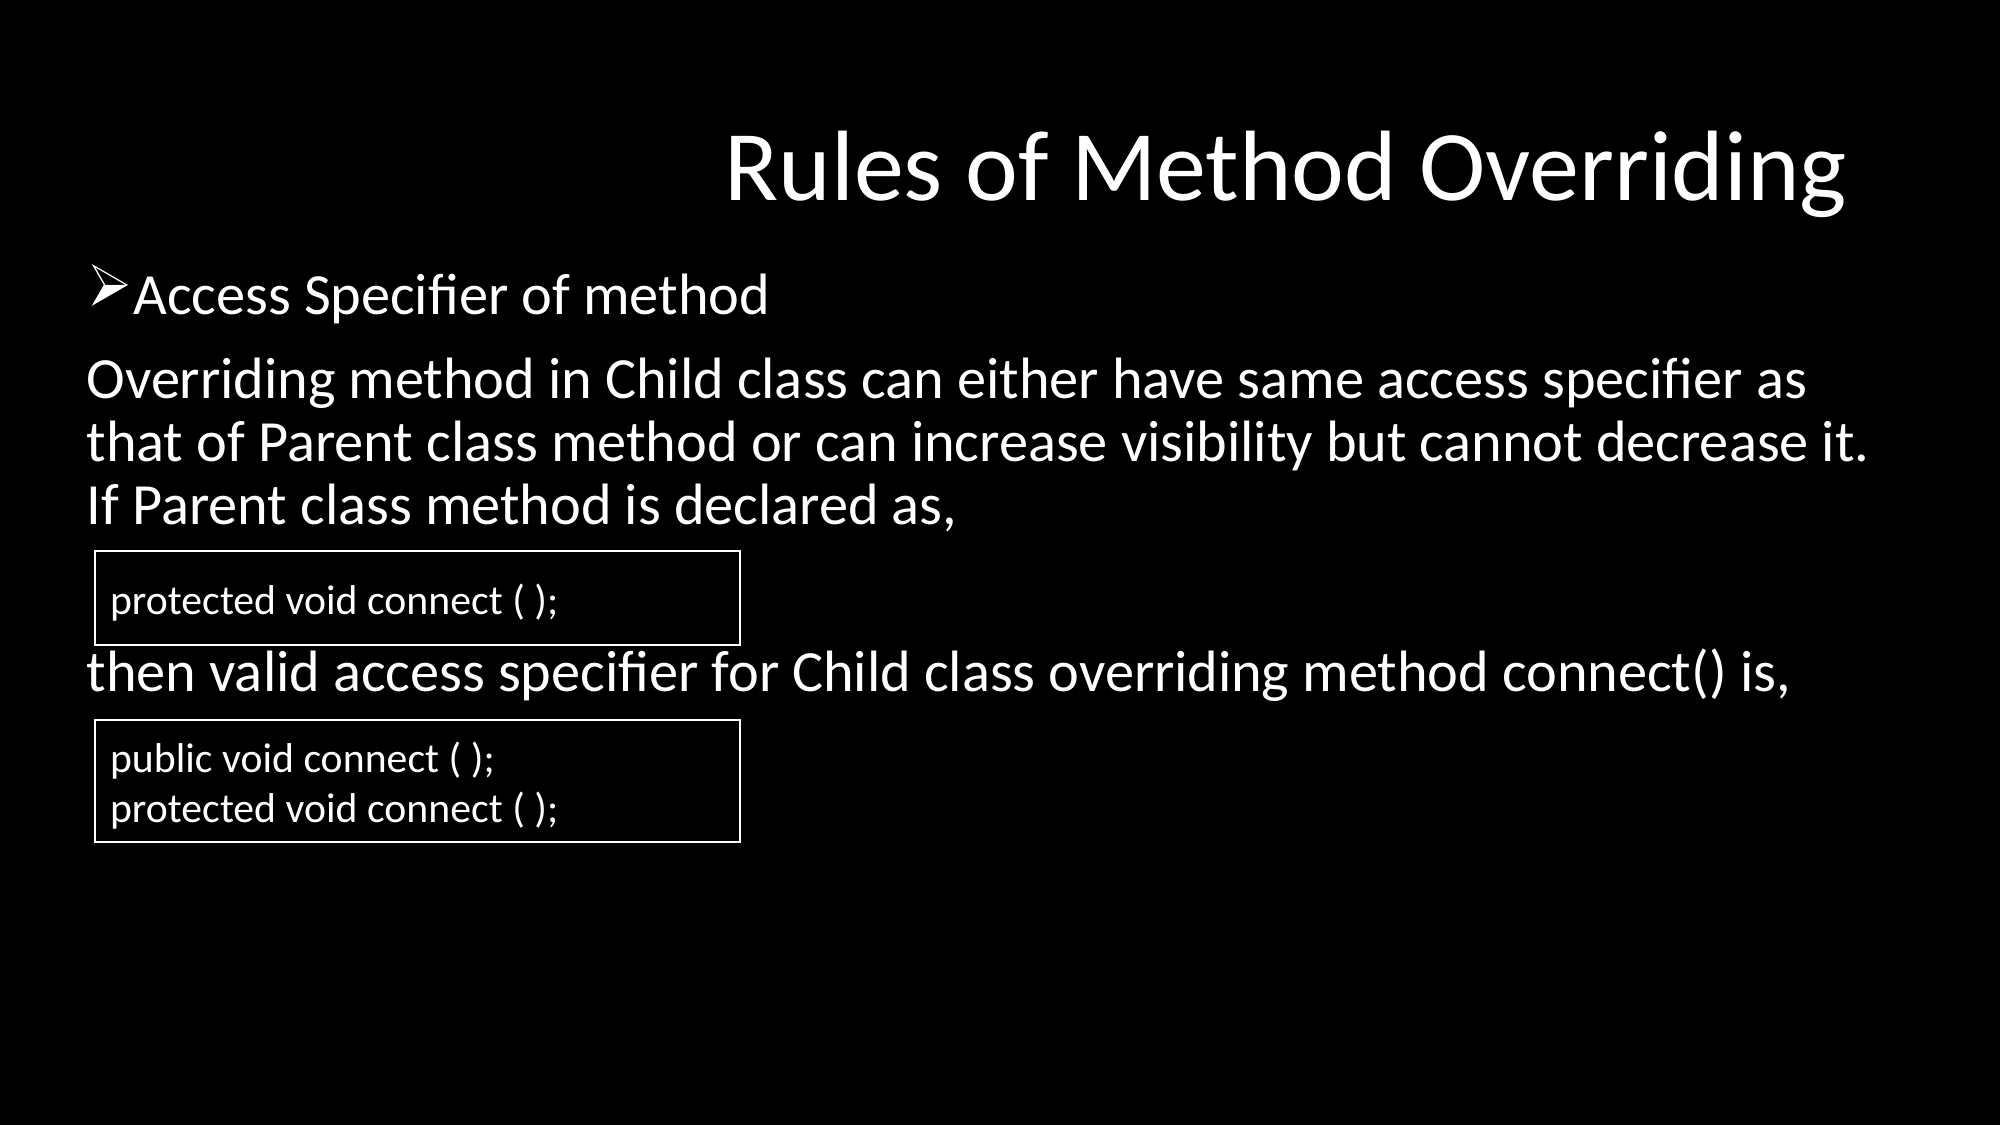

# Rules of Method Overriding
Access Specifier of method
Overriding method in Child class can either have same access specifier as that of Parent class method or can increase visibility but cannot decrease it.
If Parent class method is declared as,

then valid access specifier for Child class overriding method connect() is,

protected void connect ( );
public void connect ( );
protected void connect ( );